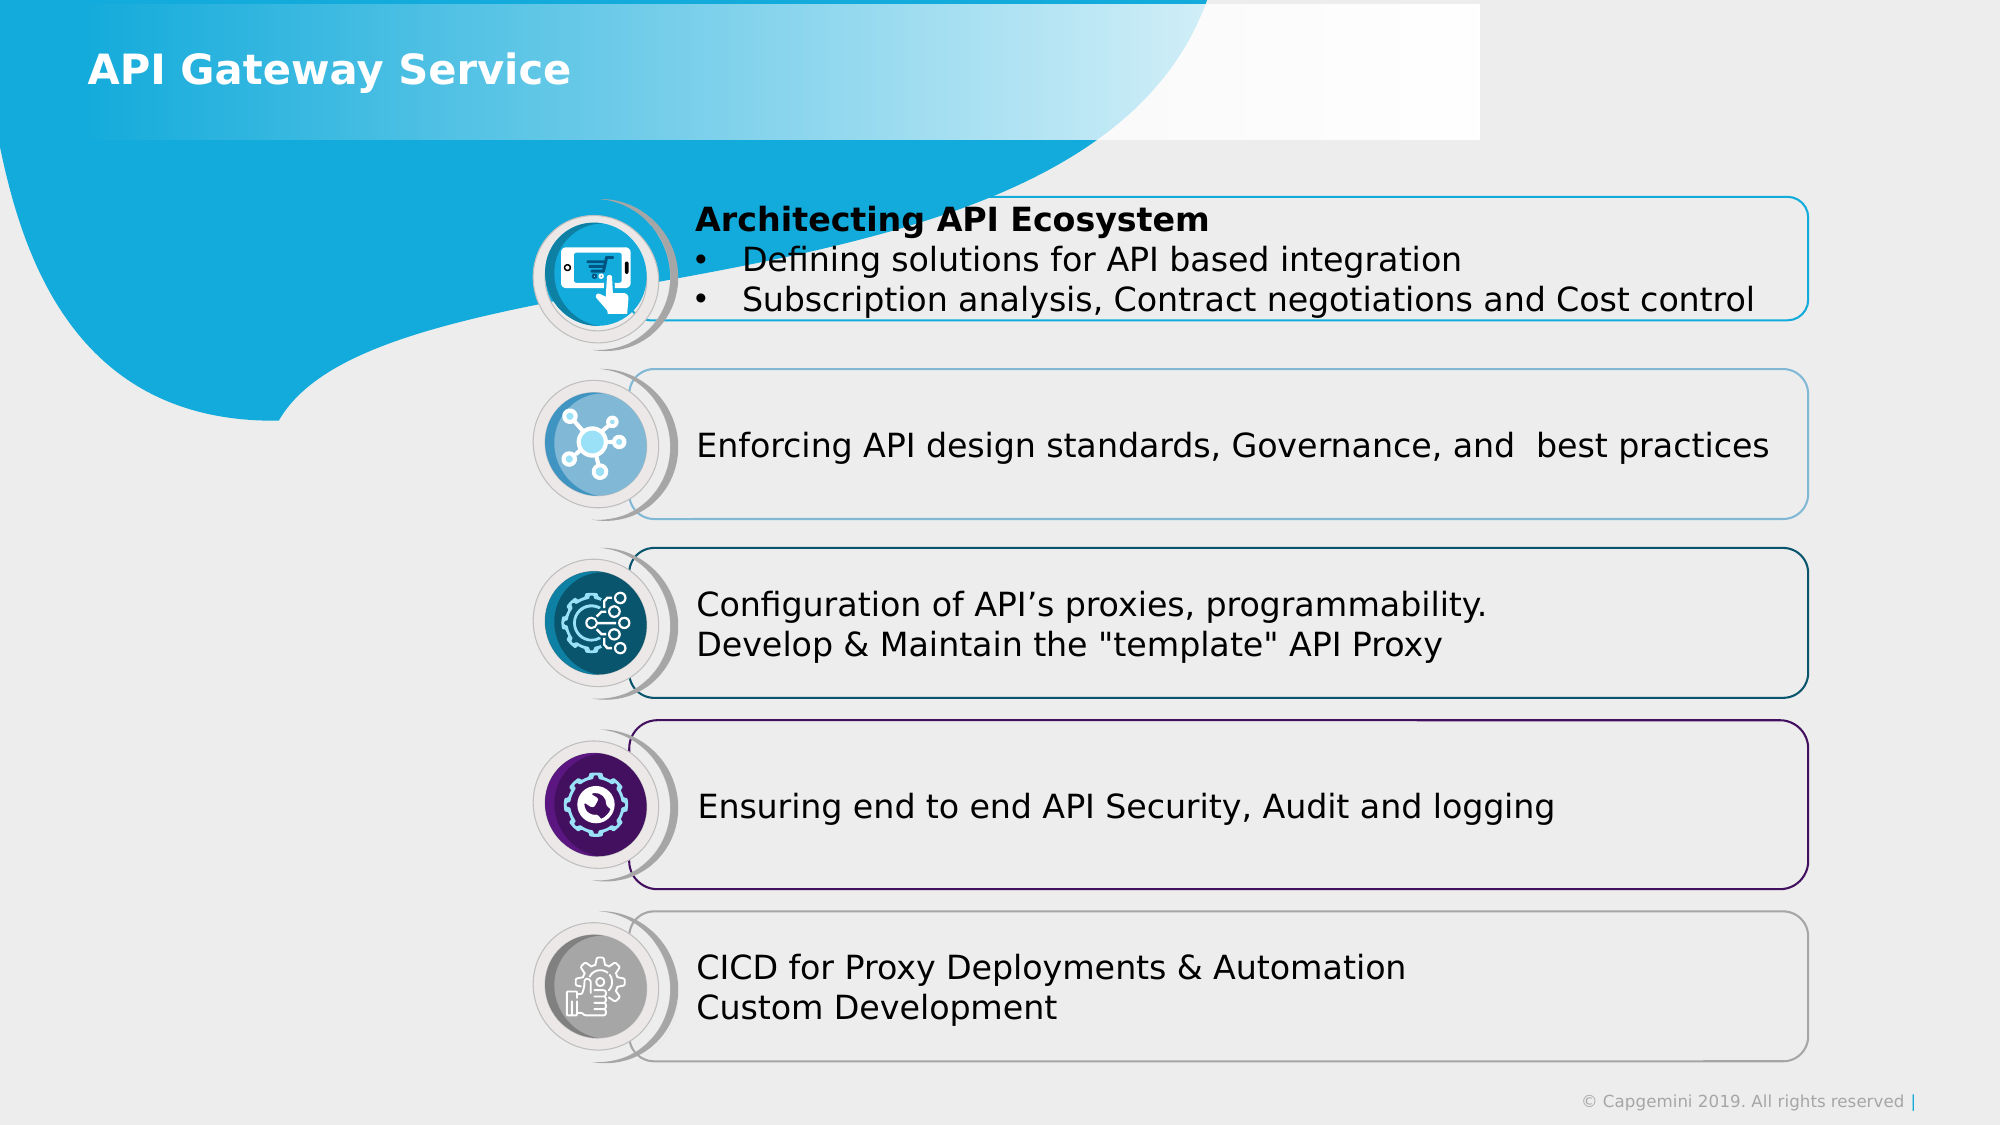

# API Gateway Service

Architecting API Ecosystem
Defining solutions for API based integration
Subscription analysis, Contract negotiations and Cost control

Enforcing API design standards, Governance, and  best practices

Configuration of API’s proxies, programmability.
Develop & Maintain the "template" API Proxy

Ensuring end to end API Security, Audit and logging

CICD for Proxy Deployments & Automation
Custom Development